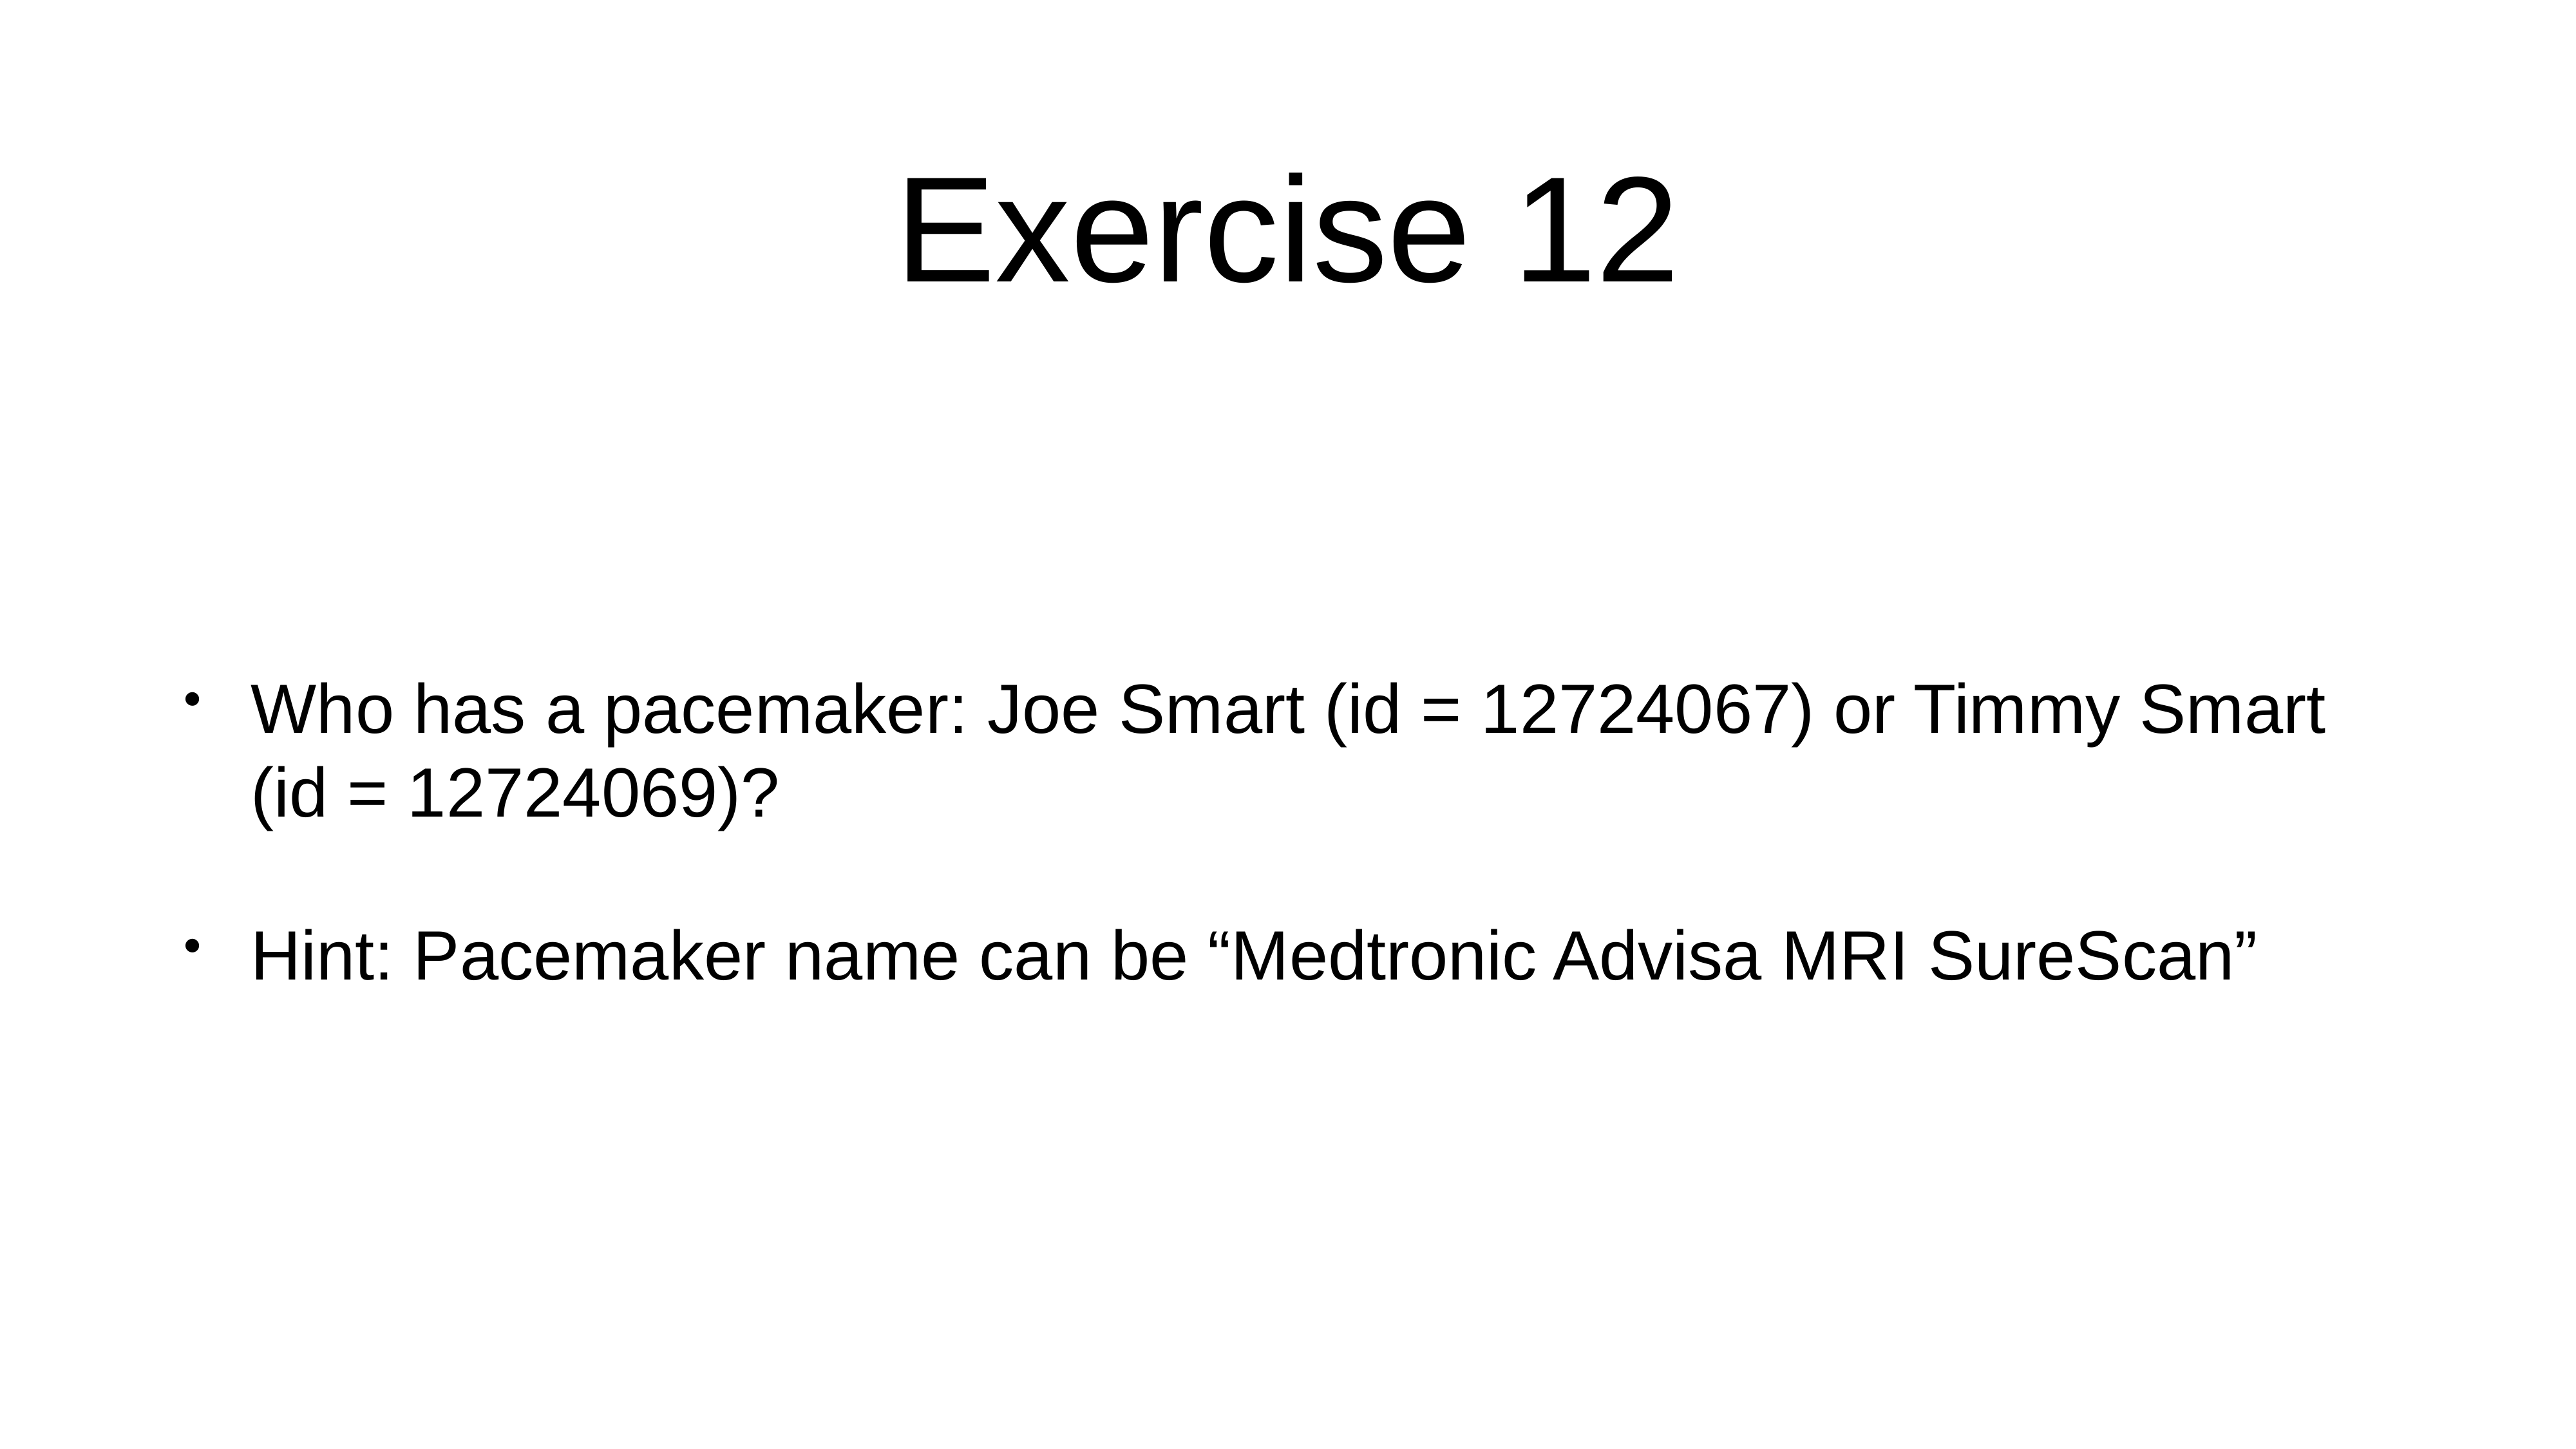

# Exercise 12
Who has a pacemaker: Joe Smart (id = 12724067) or Timmy Smart (id = 12724069)?
Hint: Pacemaker name can be “Medtronic Advisa MRI SureScan”